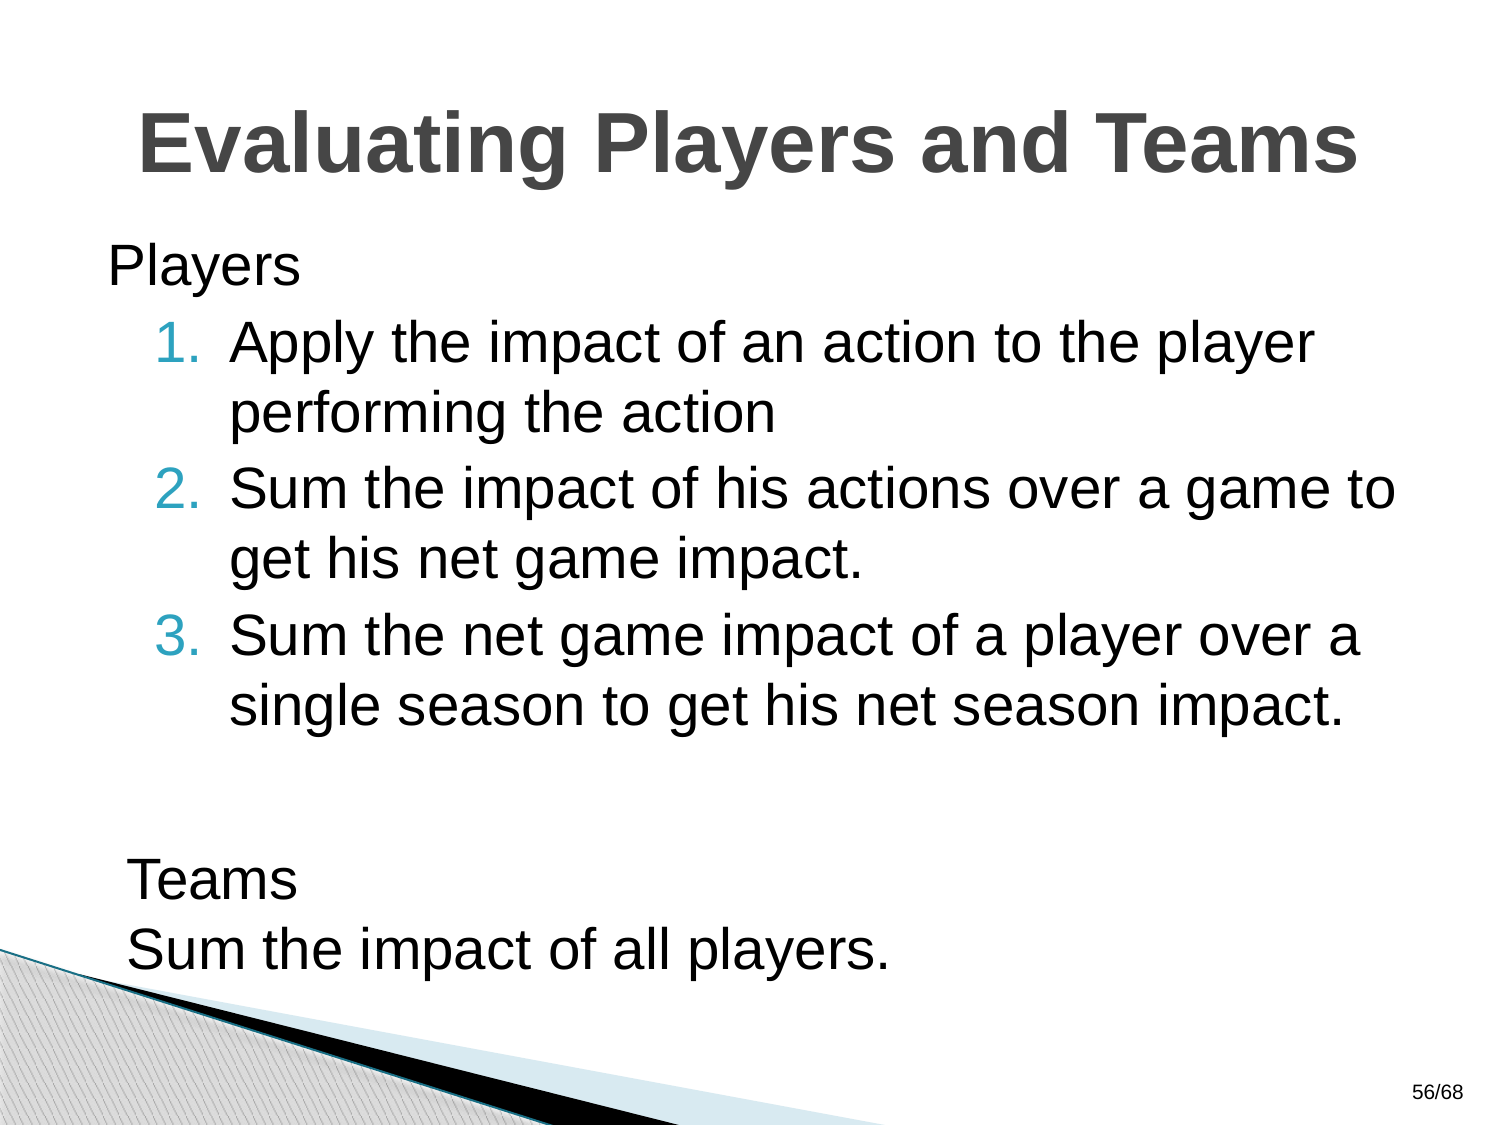

# Evaluating Players and Teams

Players
Apply the impact of an action to the player performing the action
Sum the impact of his actions over a game to get his net game impact.
Sum the net game impact of a player over a single season to get his net season impact.
Teams
Sum the impact of all players.
56/68